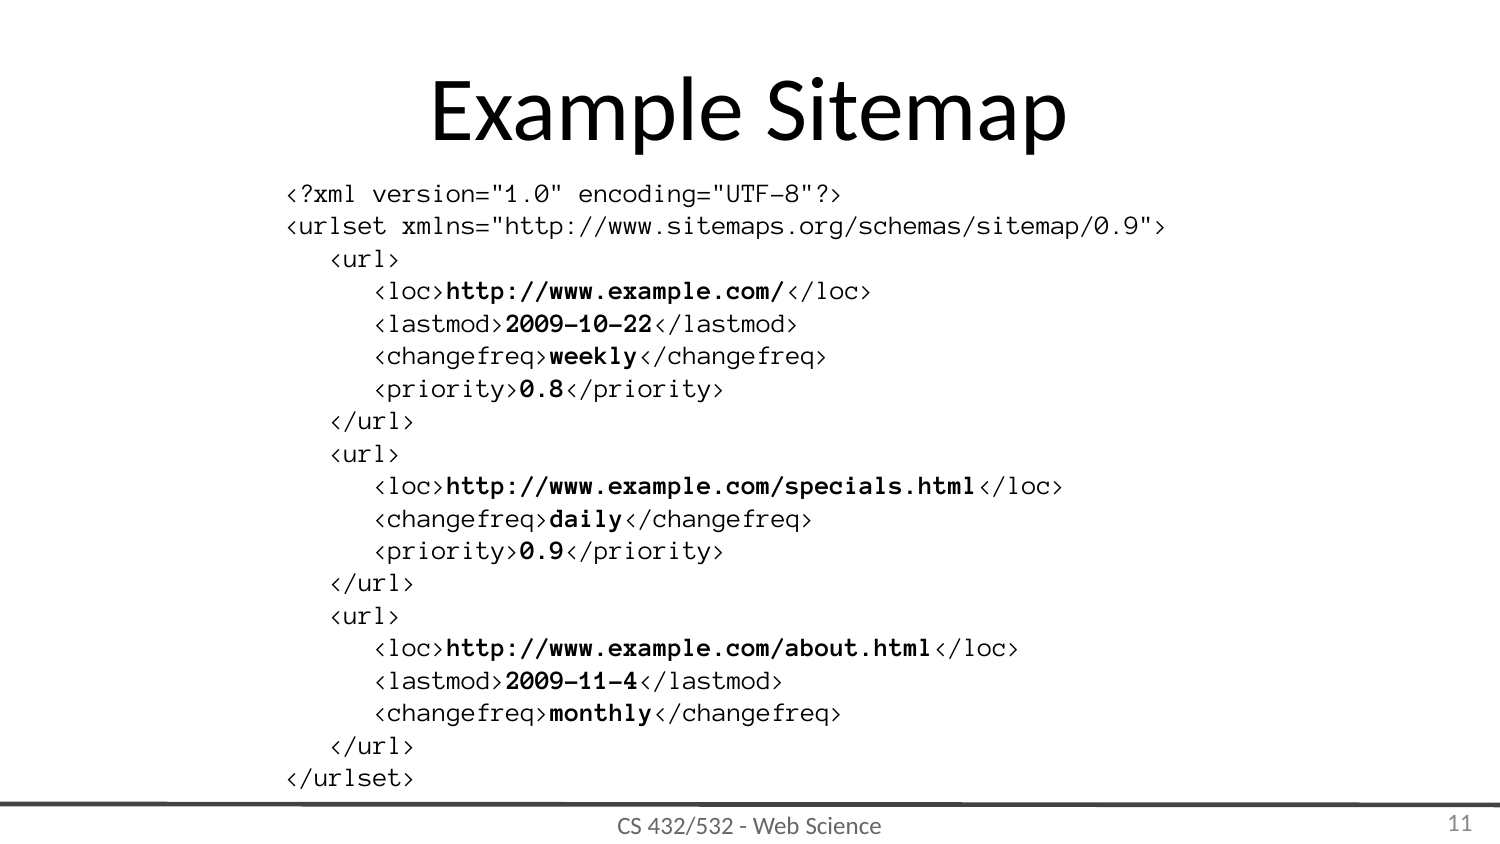

Example Sitemap
<?xml version="1.0" encoding="UTF-8"?> 
<urlset xmlns="http://www.sitemaps.org/schemas/sitemap/0.9">
   <url> 
      <loc>http://www.example.com/</loc> 
      <lastmod>2009-10-22</lastmod> 
      <changefreq>weekly</changefreq> 
      <priority>0.8</priority> 
   </url>
   <url> 
      <loc>http://www.example.com/specials.html</loc>      
      <changefreq>daily</changefreq> 
      <priority>0.9</priority>
   </url> 
   <url> 
      <loc>http://www.example.com/about.html</loc>
      <lastmod>2009-11-4</lastmod>  
      <changefreq>monthly</changefreq> 
   </url>  
</urlset>
11